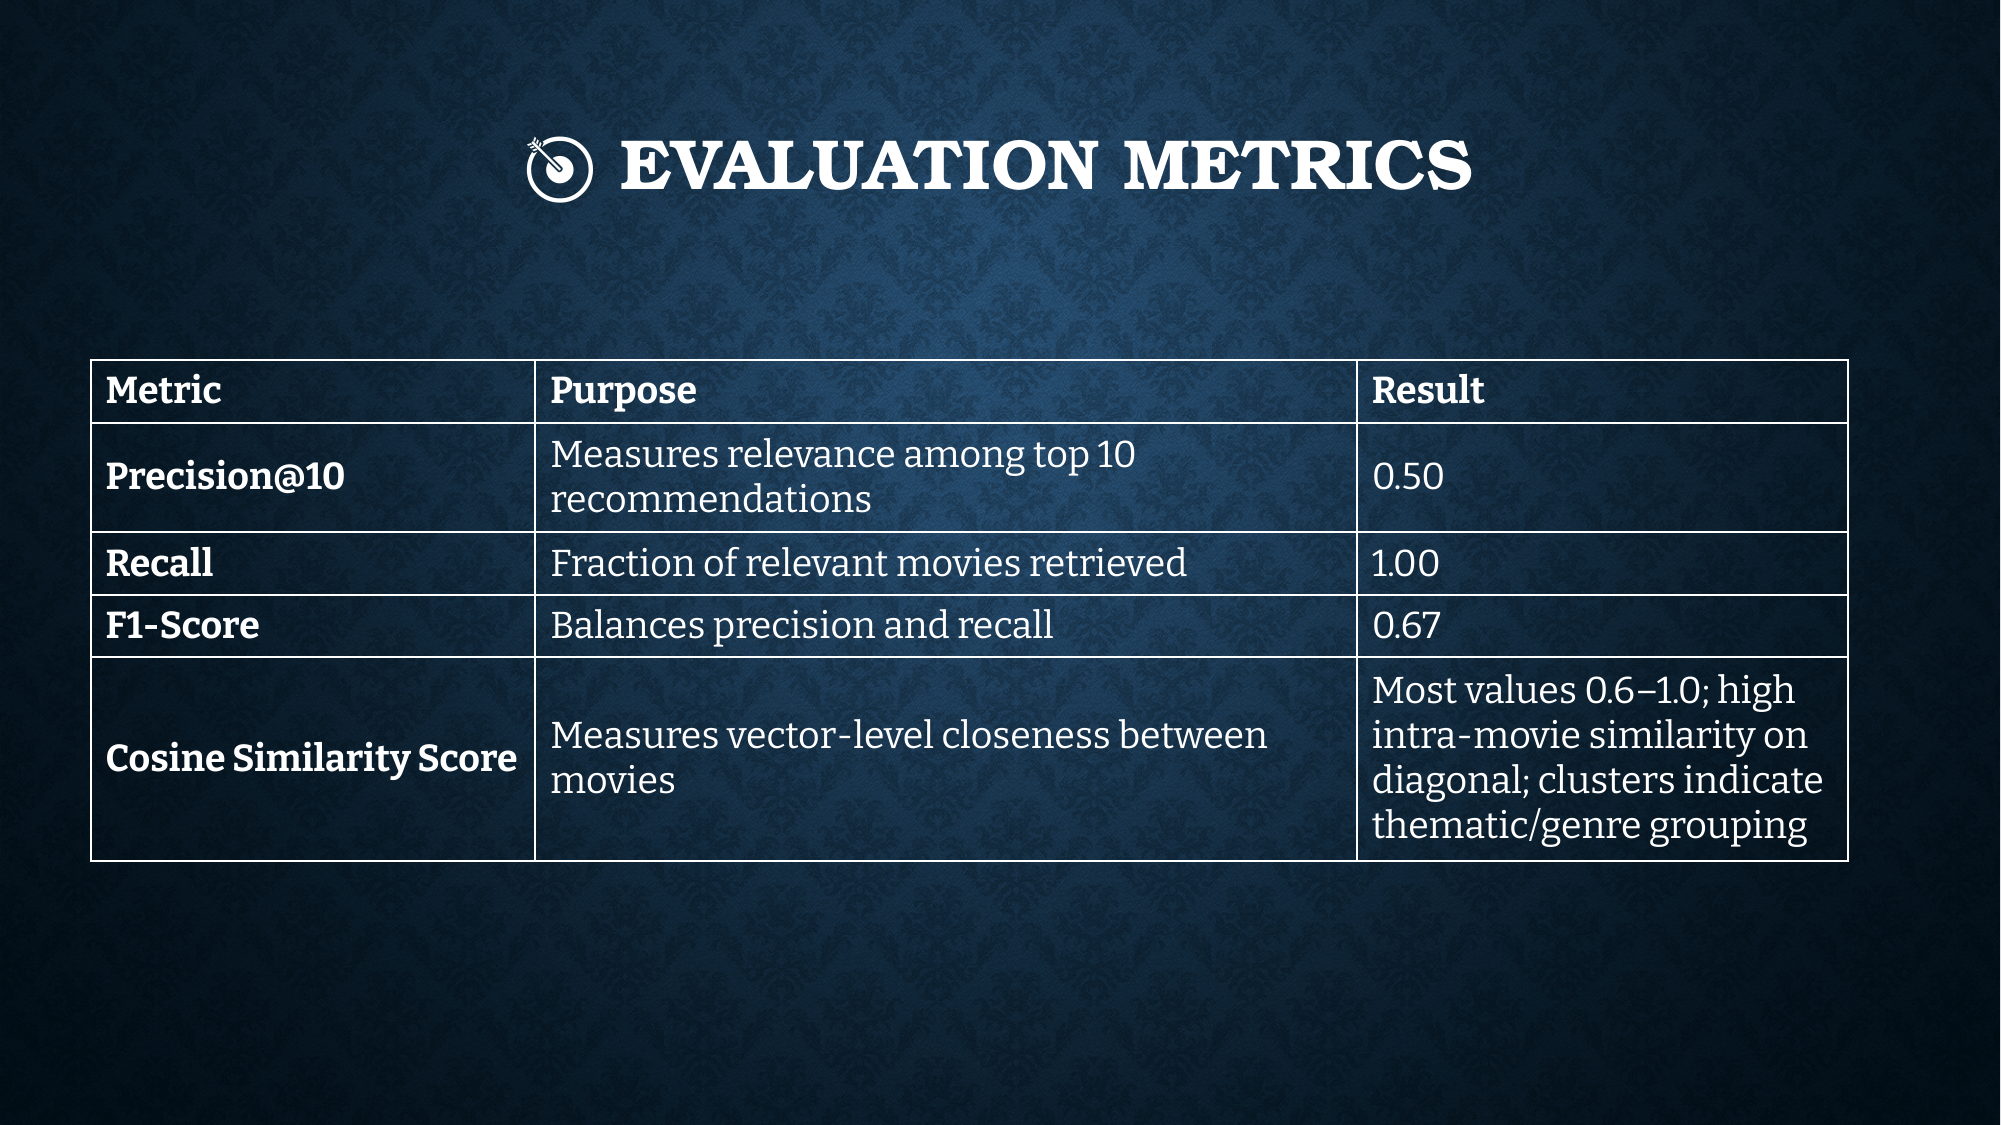

# 🎯 Evaluation Metrics
| Metric | Purpose | Result |
| --- | --- | --- |
| Precision@10 | Measures relevance among top 10 recommendations | 0.50 |
| Recall | Fraction of relevant movies retrieved | 1.00 |
| F1-Score | Balances precision and recall | 0.67 |
| Cosine Similarity Score | Measures vector-level closeness between movies | Most values 0.6–1.0; high intra-movie similarity on diagonal; clusters indicate thematic/genre grouping |